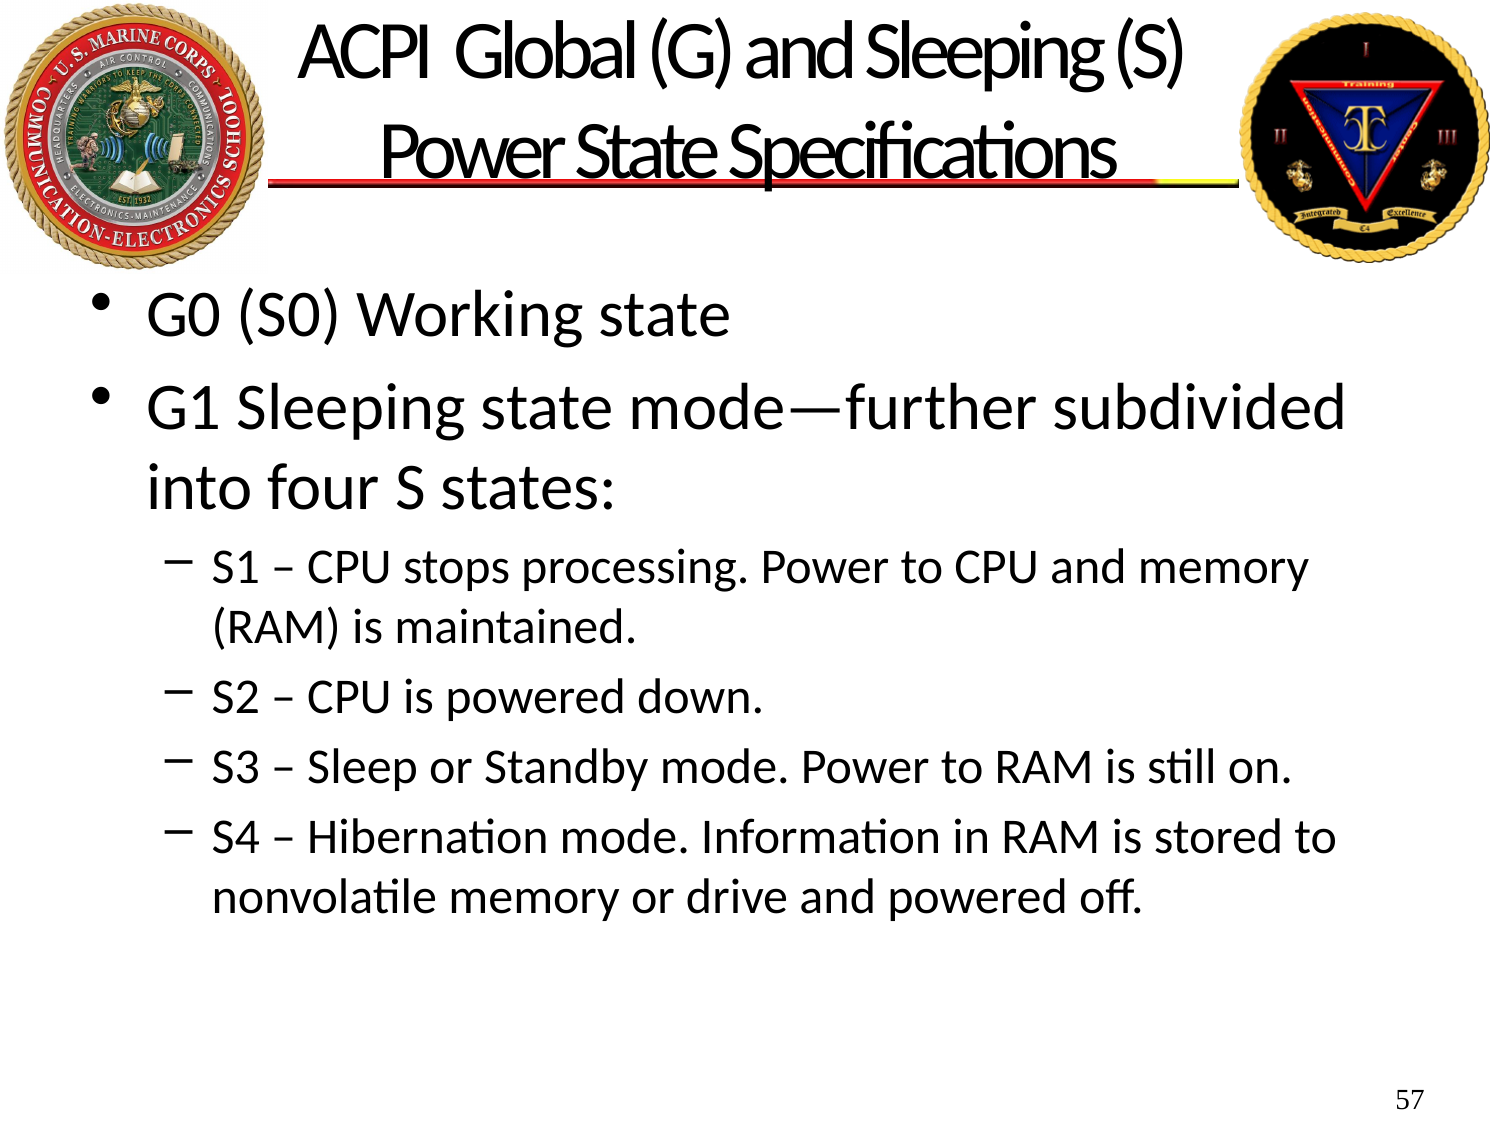

# ACPI  Global (G) and Sleeping (S) Power State Specifications
G0 (S0) Working state
G1 Sleeping state mode—further subdivided into four S states:
S1 – CPU stops processing. Power to CPU and memory (RAM) is maintained.
S2 – CPU is powered down.
S3 – Sleep or Standby mode. Power to RAM is still on.
S4 – Hibernation mode. Information in RAM is stored to nonvolatile memory or drive and powered off.